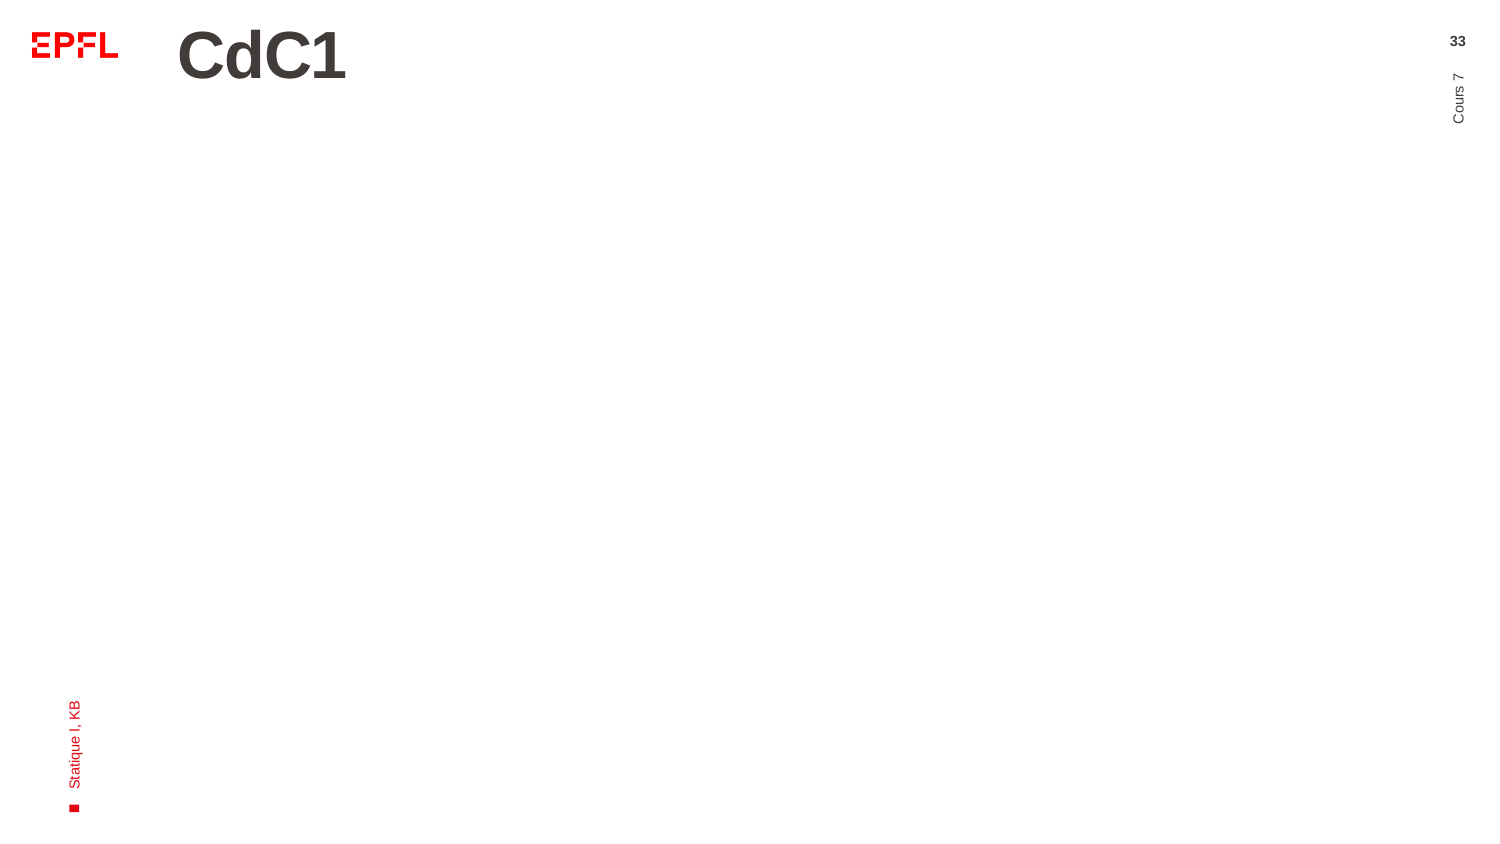

# CdC1
33

Cours 7
Statique I, KB